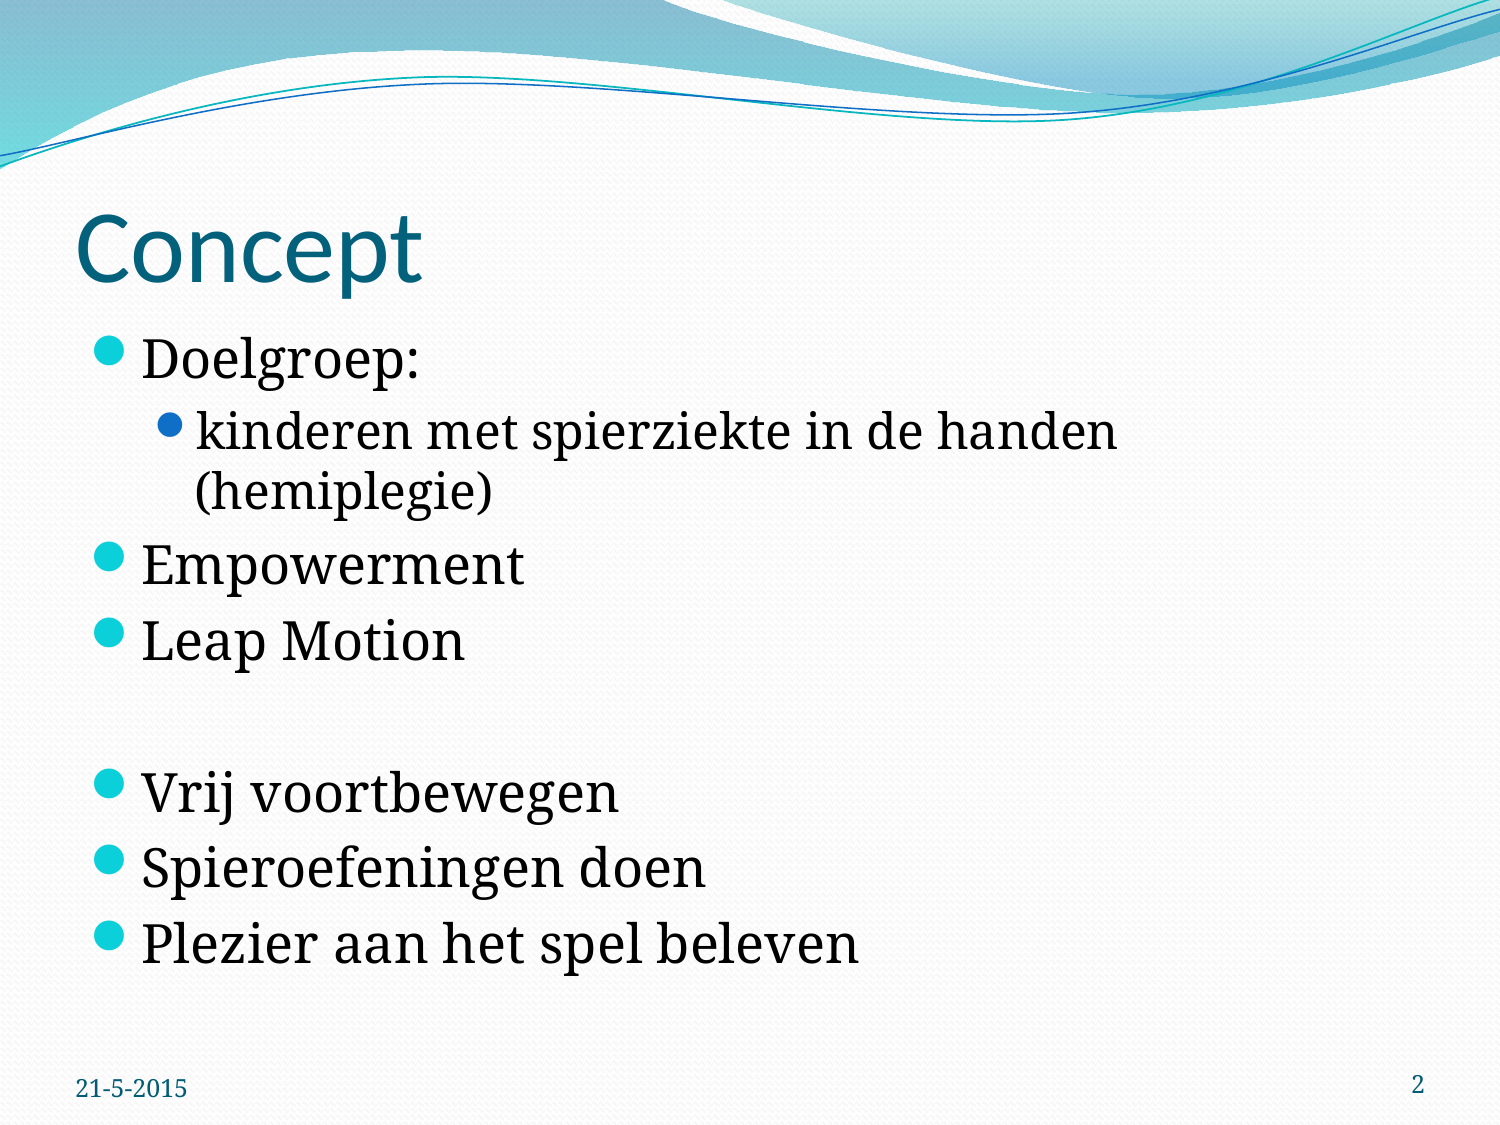

# Concept
Doelgroep:
kinderen met spierziekte in de handen (hemiplegie)
Empowerment
Leap Motion

Vrij voortbewegen
Spieroefeningen doen
Plezier aan het spel beleven
21-5-2015
2